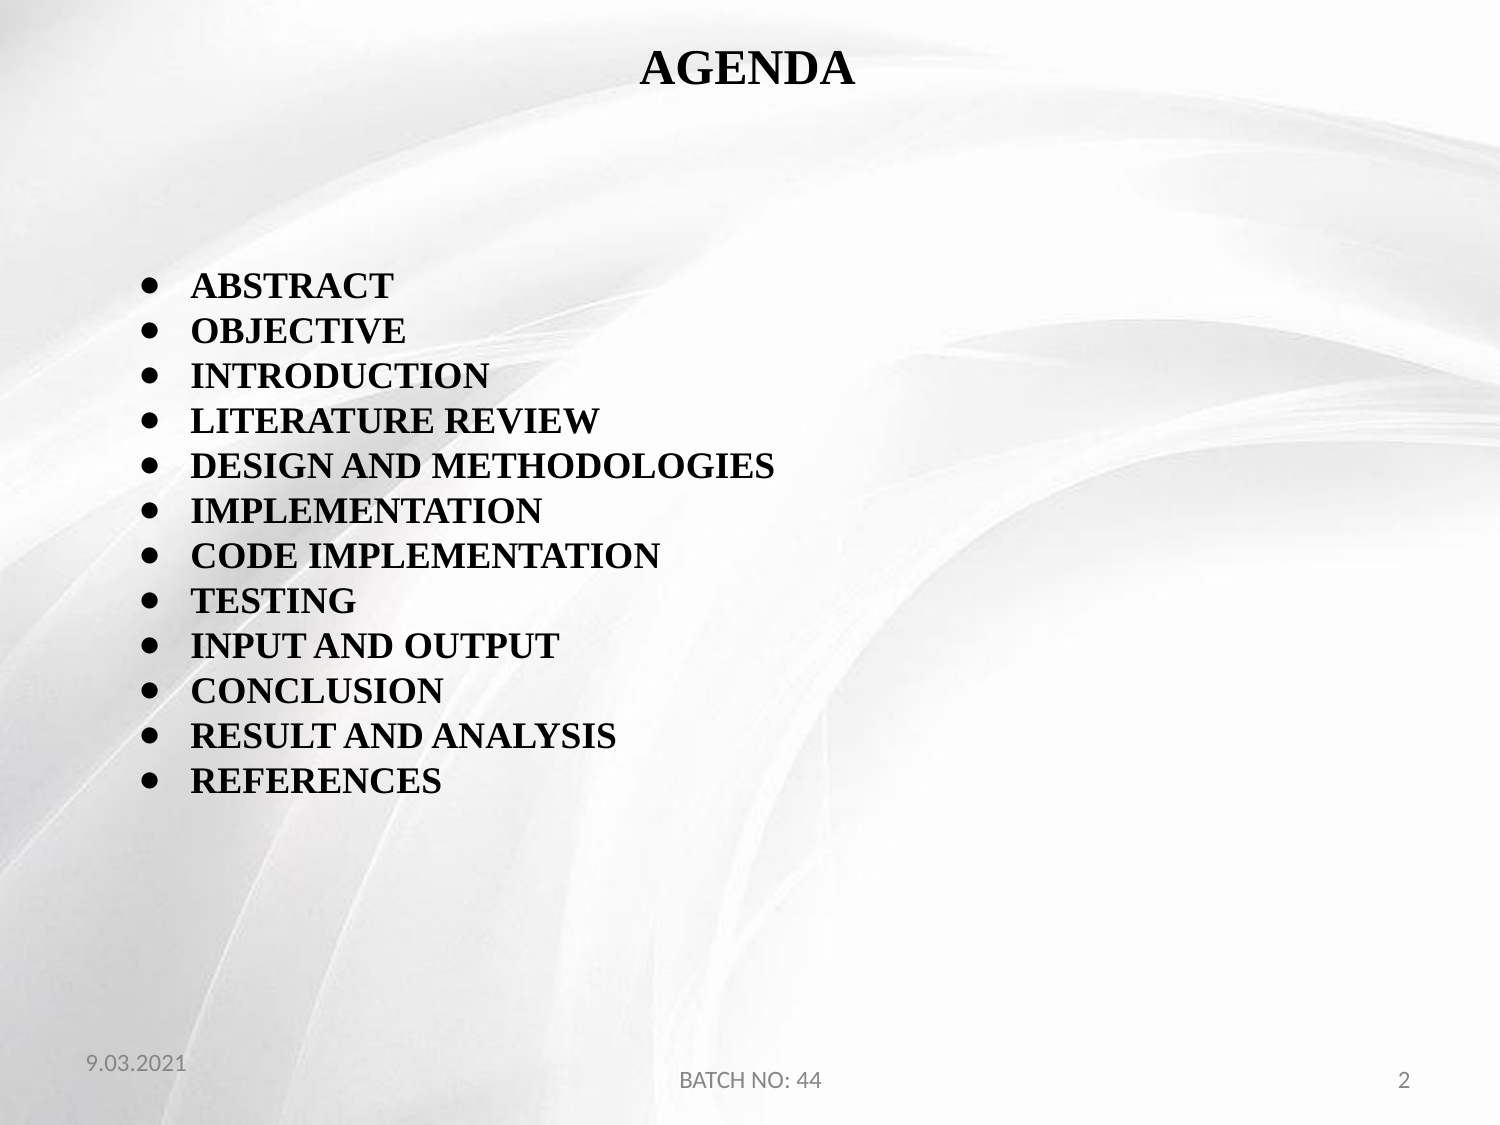

# AGENDA
ABSTRACT
OBJECTIVE
INTRODUCTION
LITERATURE REVIEW
DESIGN AND METHODOLOGIES
IMPLEMENTATION
CODE IMPLEMENTATION
TESTING
INPUT AND OUTPUT
CONCLUSION
RESULT AND ANALYSIS
REFERENCES
9.03.2021
BATCH NO: 44
2